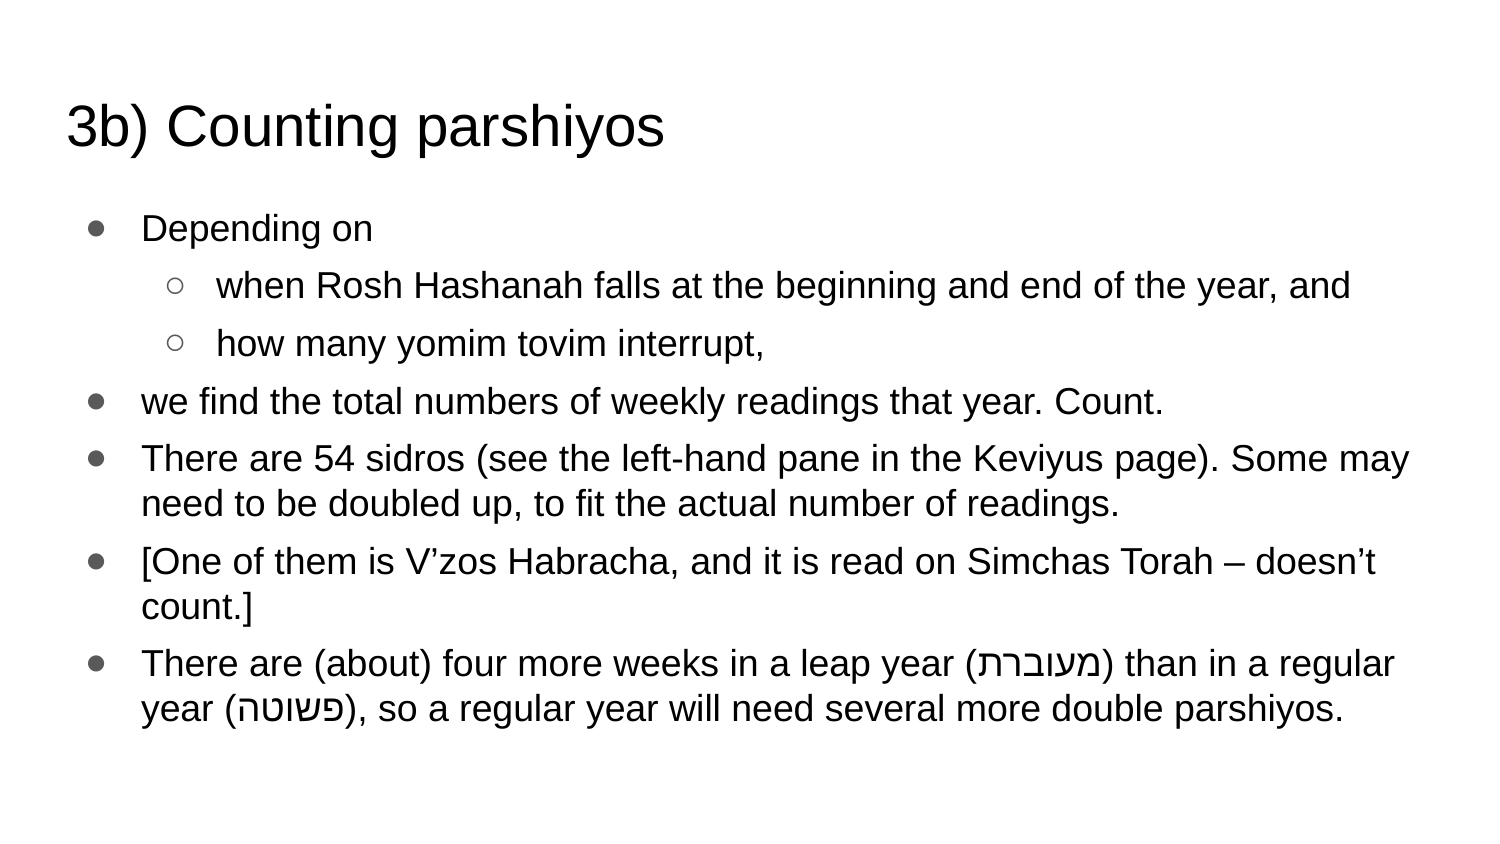

# 3b) Counting parshiyos
Depending on
when Rosh Hashanah falls at the beginning and end of the year, and
how many yomim tovim interrupt,
we find the total numbers of weekly readings that year. Count.
There are 54 sidros (see the left-hand pane in the Keviyus page). Some may need to be doubled up, to fit the actual number of readings.
[One of them is V’zos Habracha, and it is read on Simchas Torah – doesn’t count.]
There are (about) four more weeks in a leap year (מעוברת) than in a regular year (פשוטה), so a regular year will need several more double parshiyos.